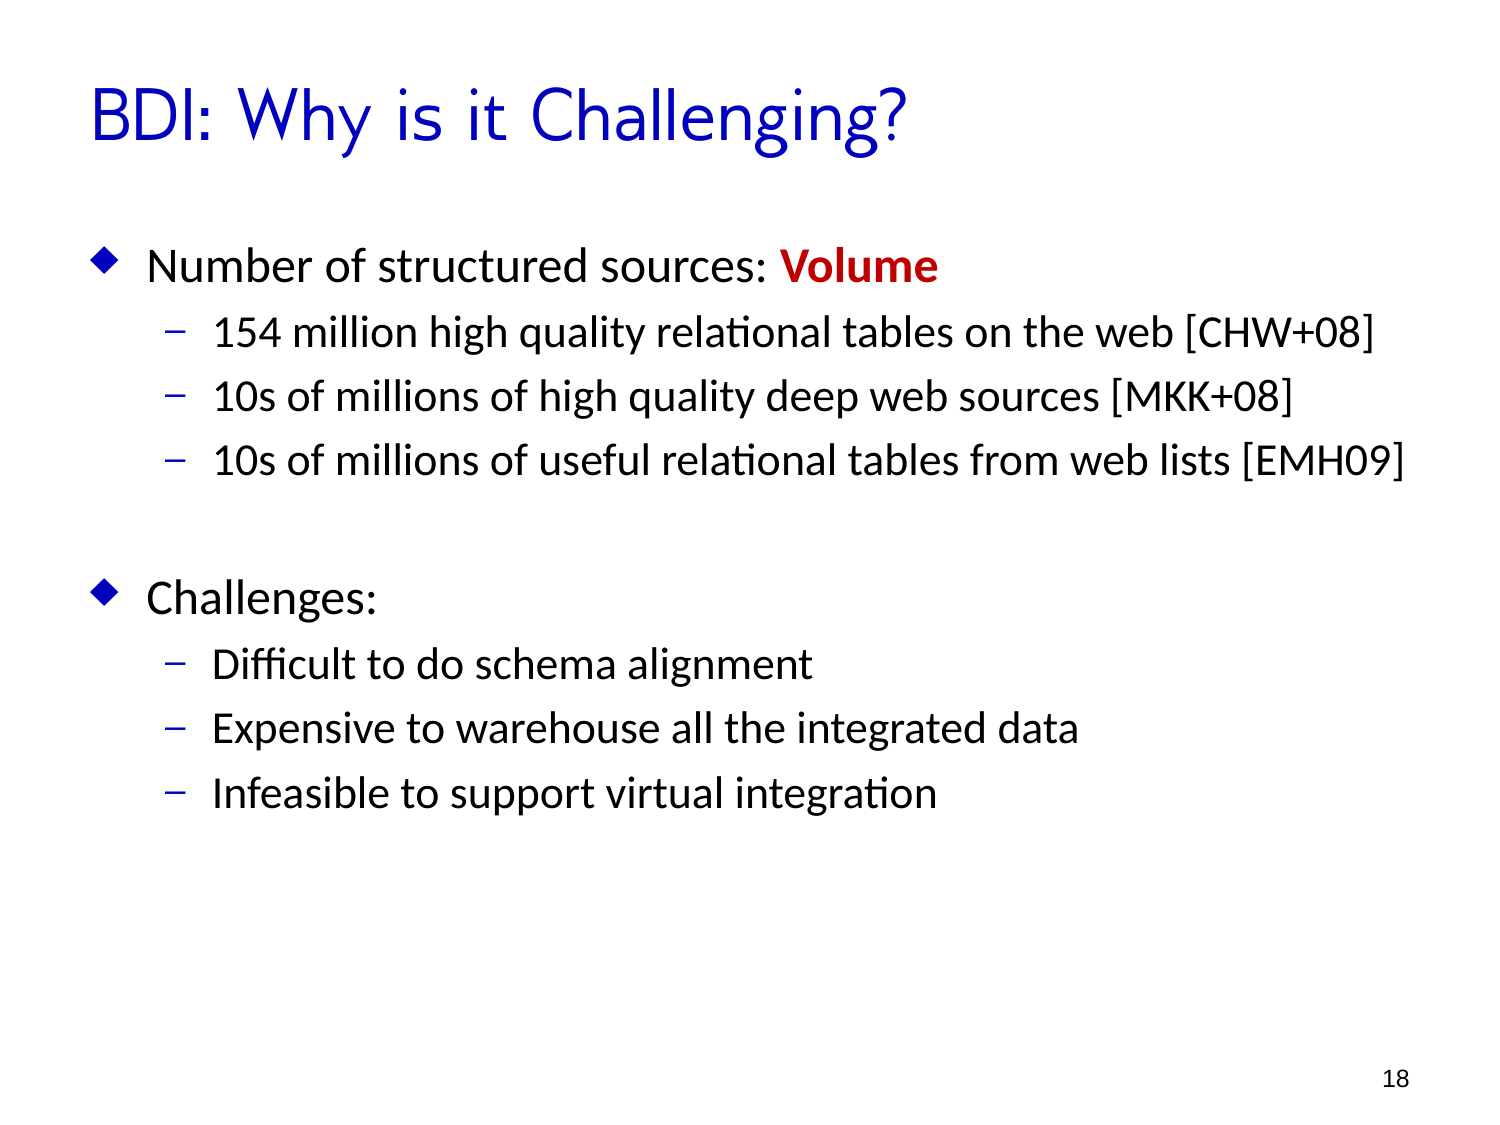

BDI: Why is it Challenging?
Number of structured sources: Volume
154 million high quality relational tables on the web [CHW+08]
10s of millions of high quality deep web sources [MKK+08]
10s of millions of useful relational tables from web lists [EMH09]

Challenges:
Difficult to do schema alignment
Expensive to warehouse all the integrated data
Infeasible to support virtual integration
18